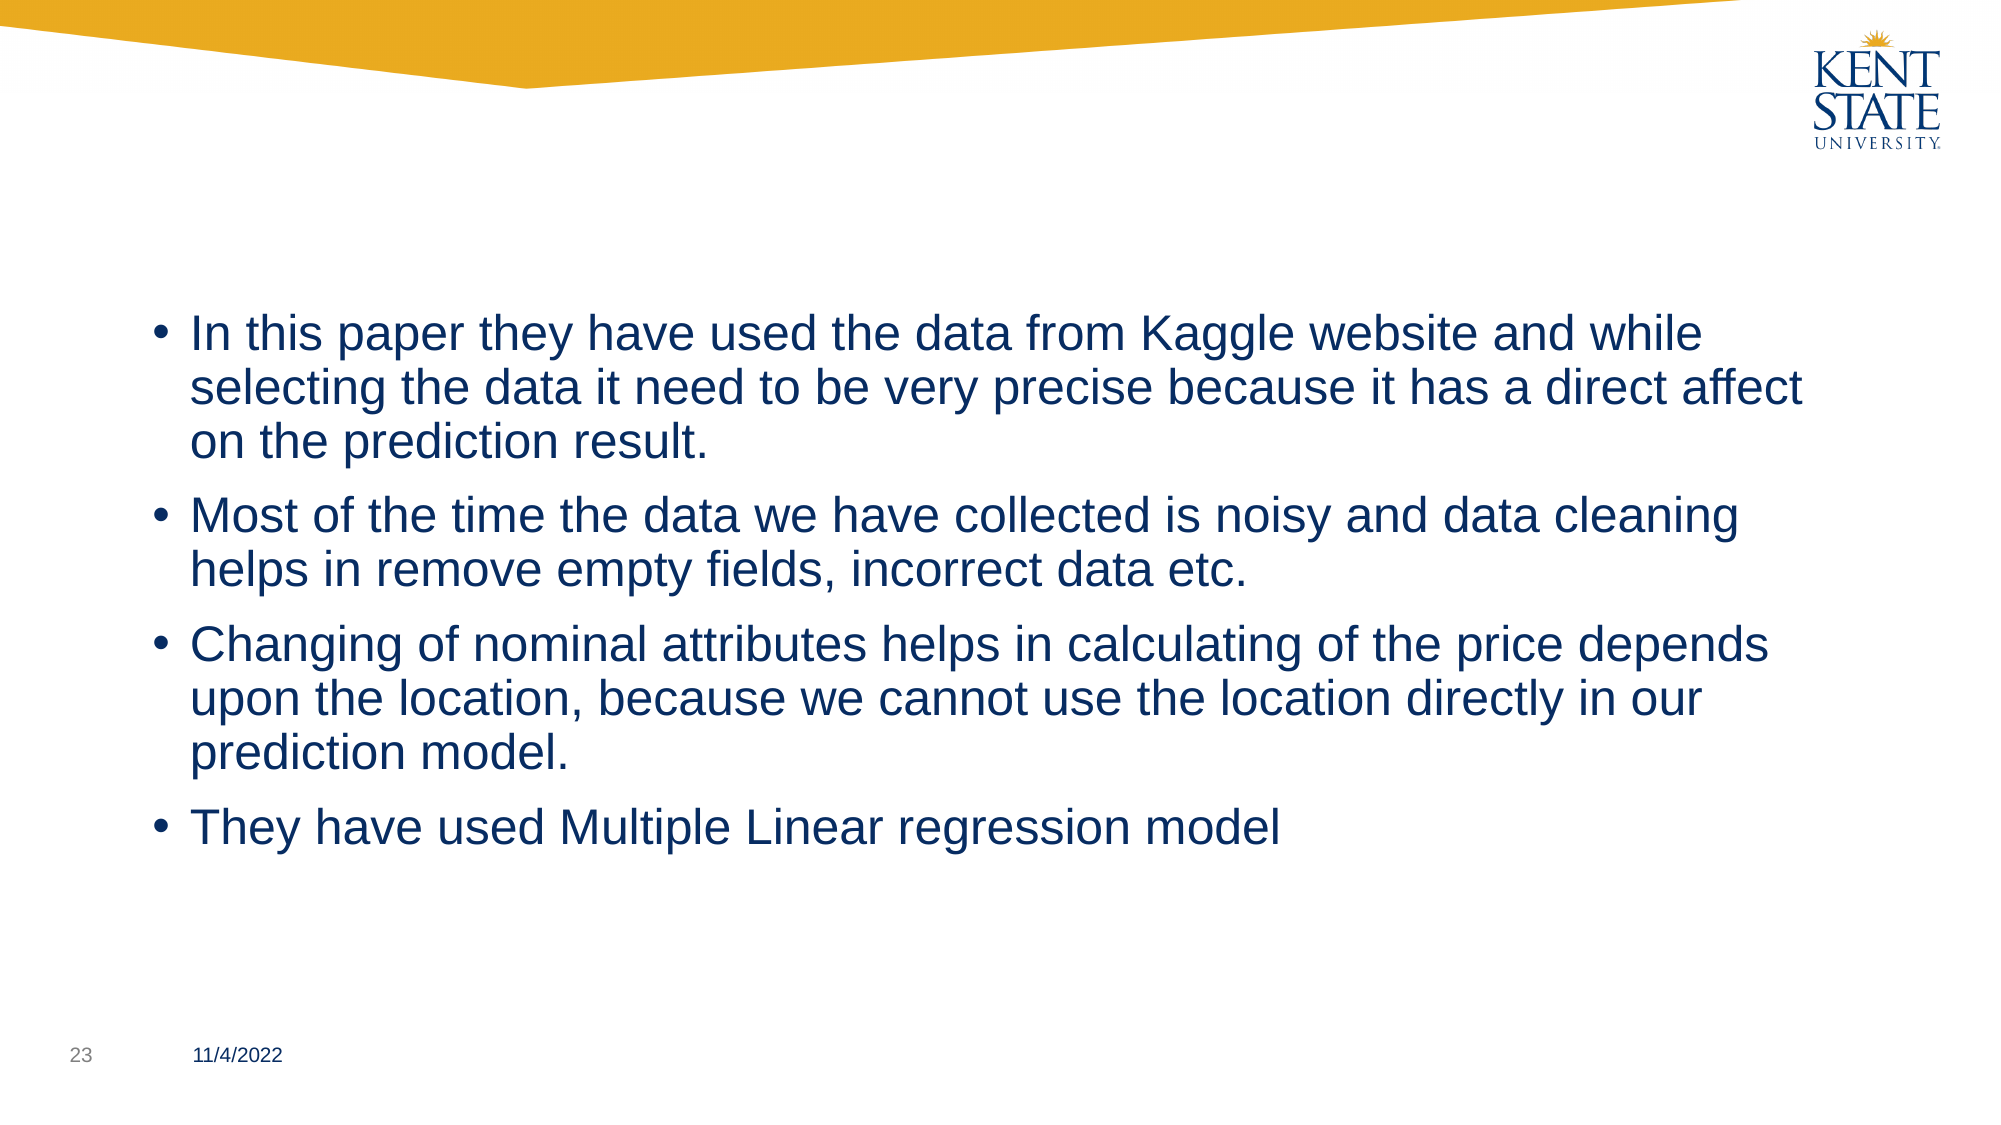

In this paper they have used the data from Kaggle website and while selecting the data it need to be very precise because it has a direct affect on the prediction result.
Most of the time the data we have collected is noisy and data cleaning helps in remove empty fields, incorrect data etc.
Changing of nominal attributes helps in calculating of the price depends upon the location, because we cannot use the location directly in our prediction model.
They have used Multiple Linear regression model

11/4/2022